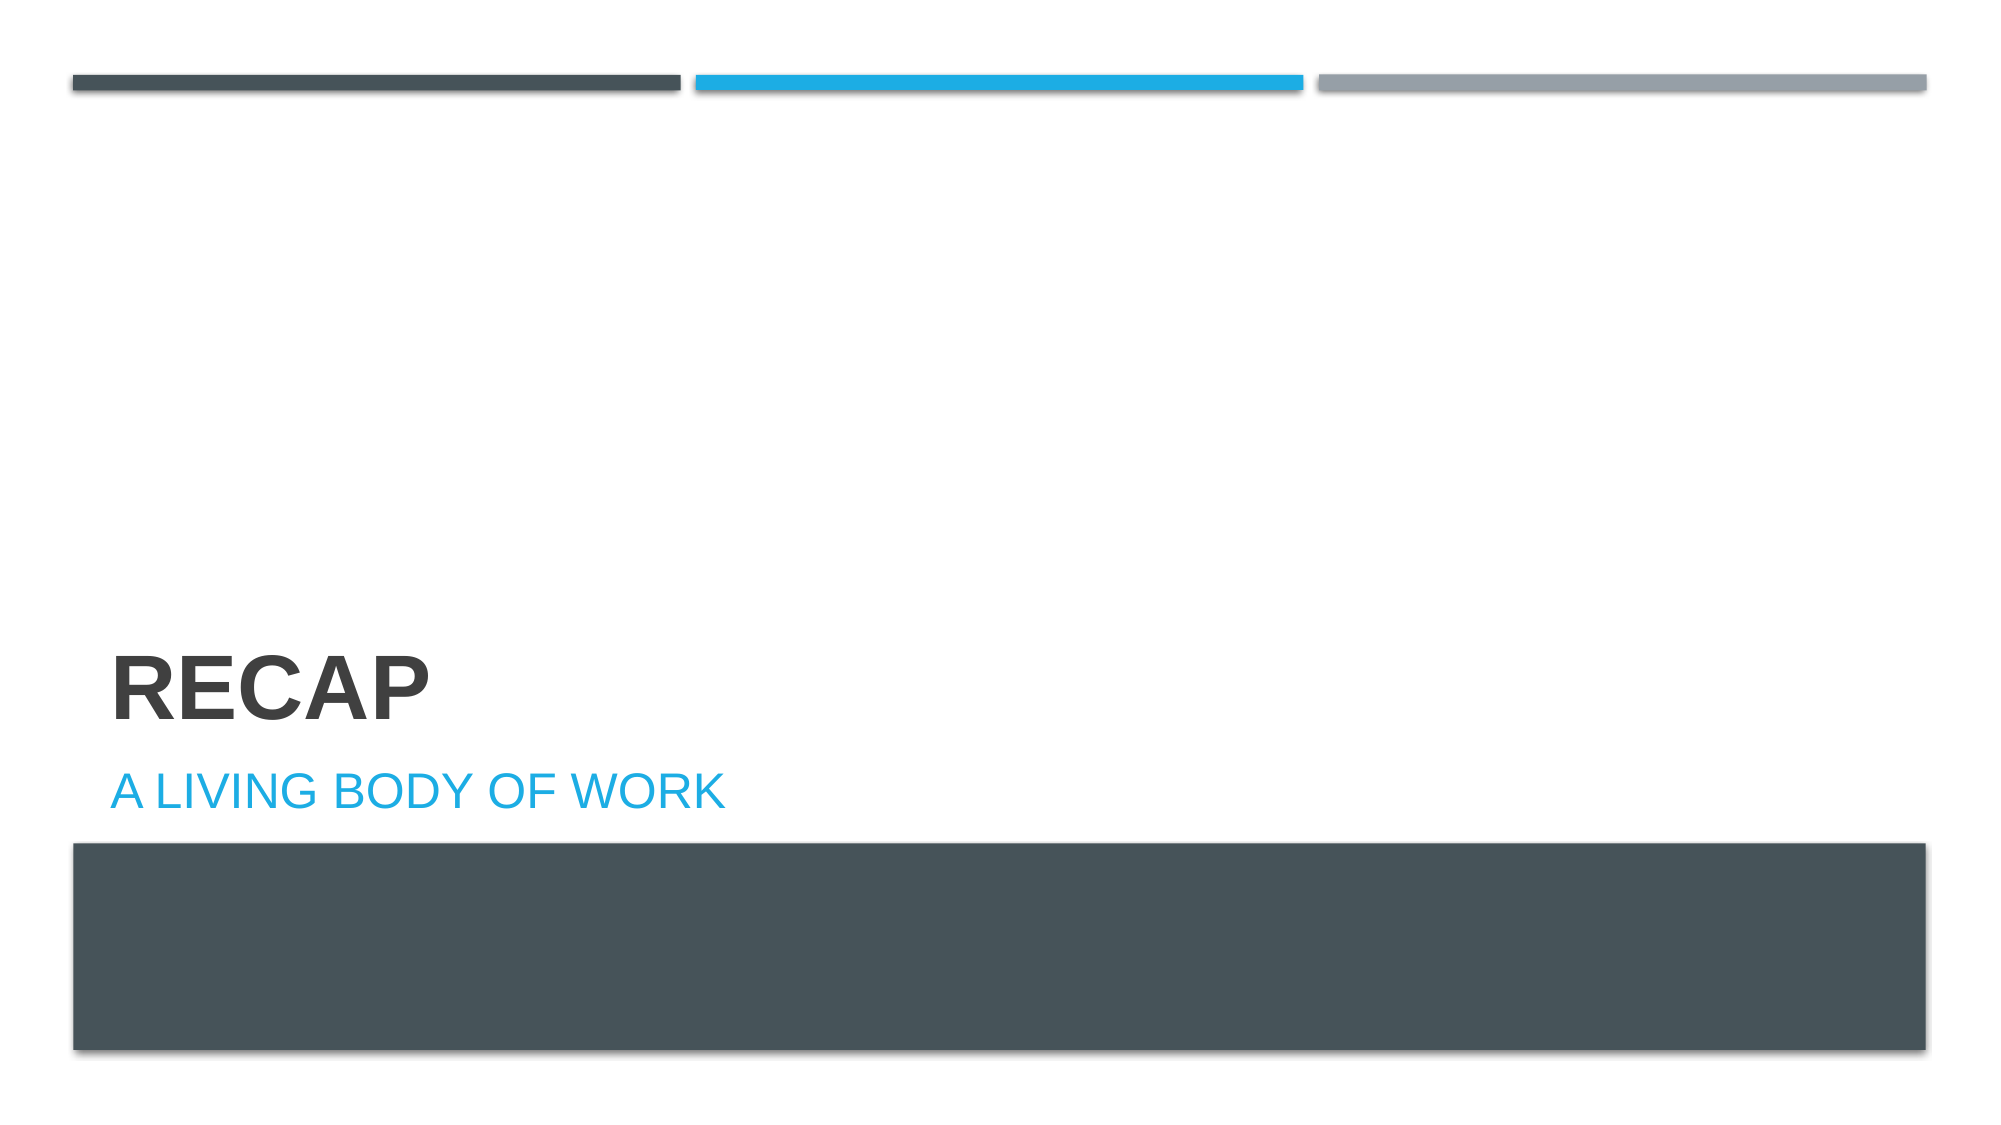

# Recap
A Living Body of Work